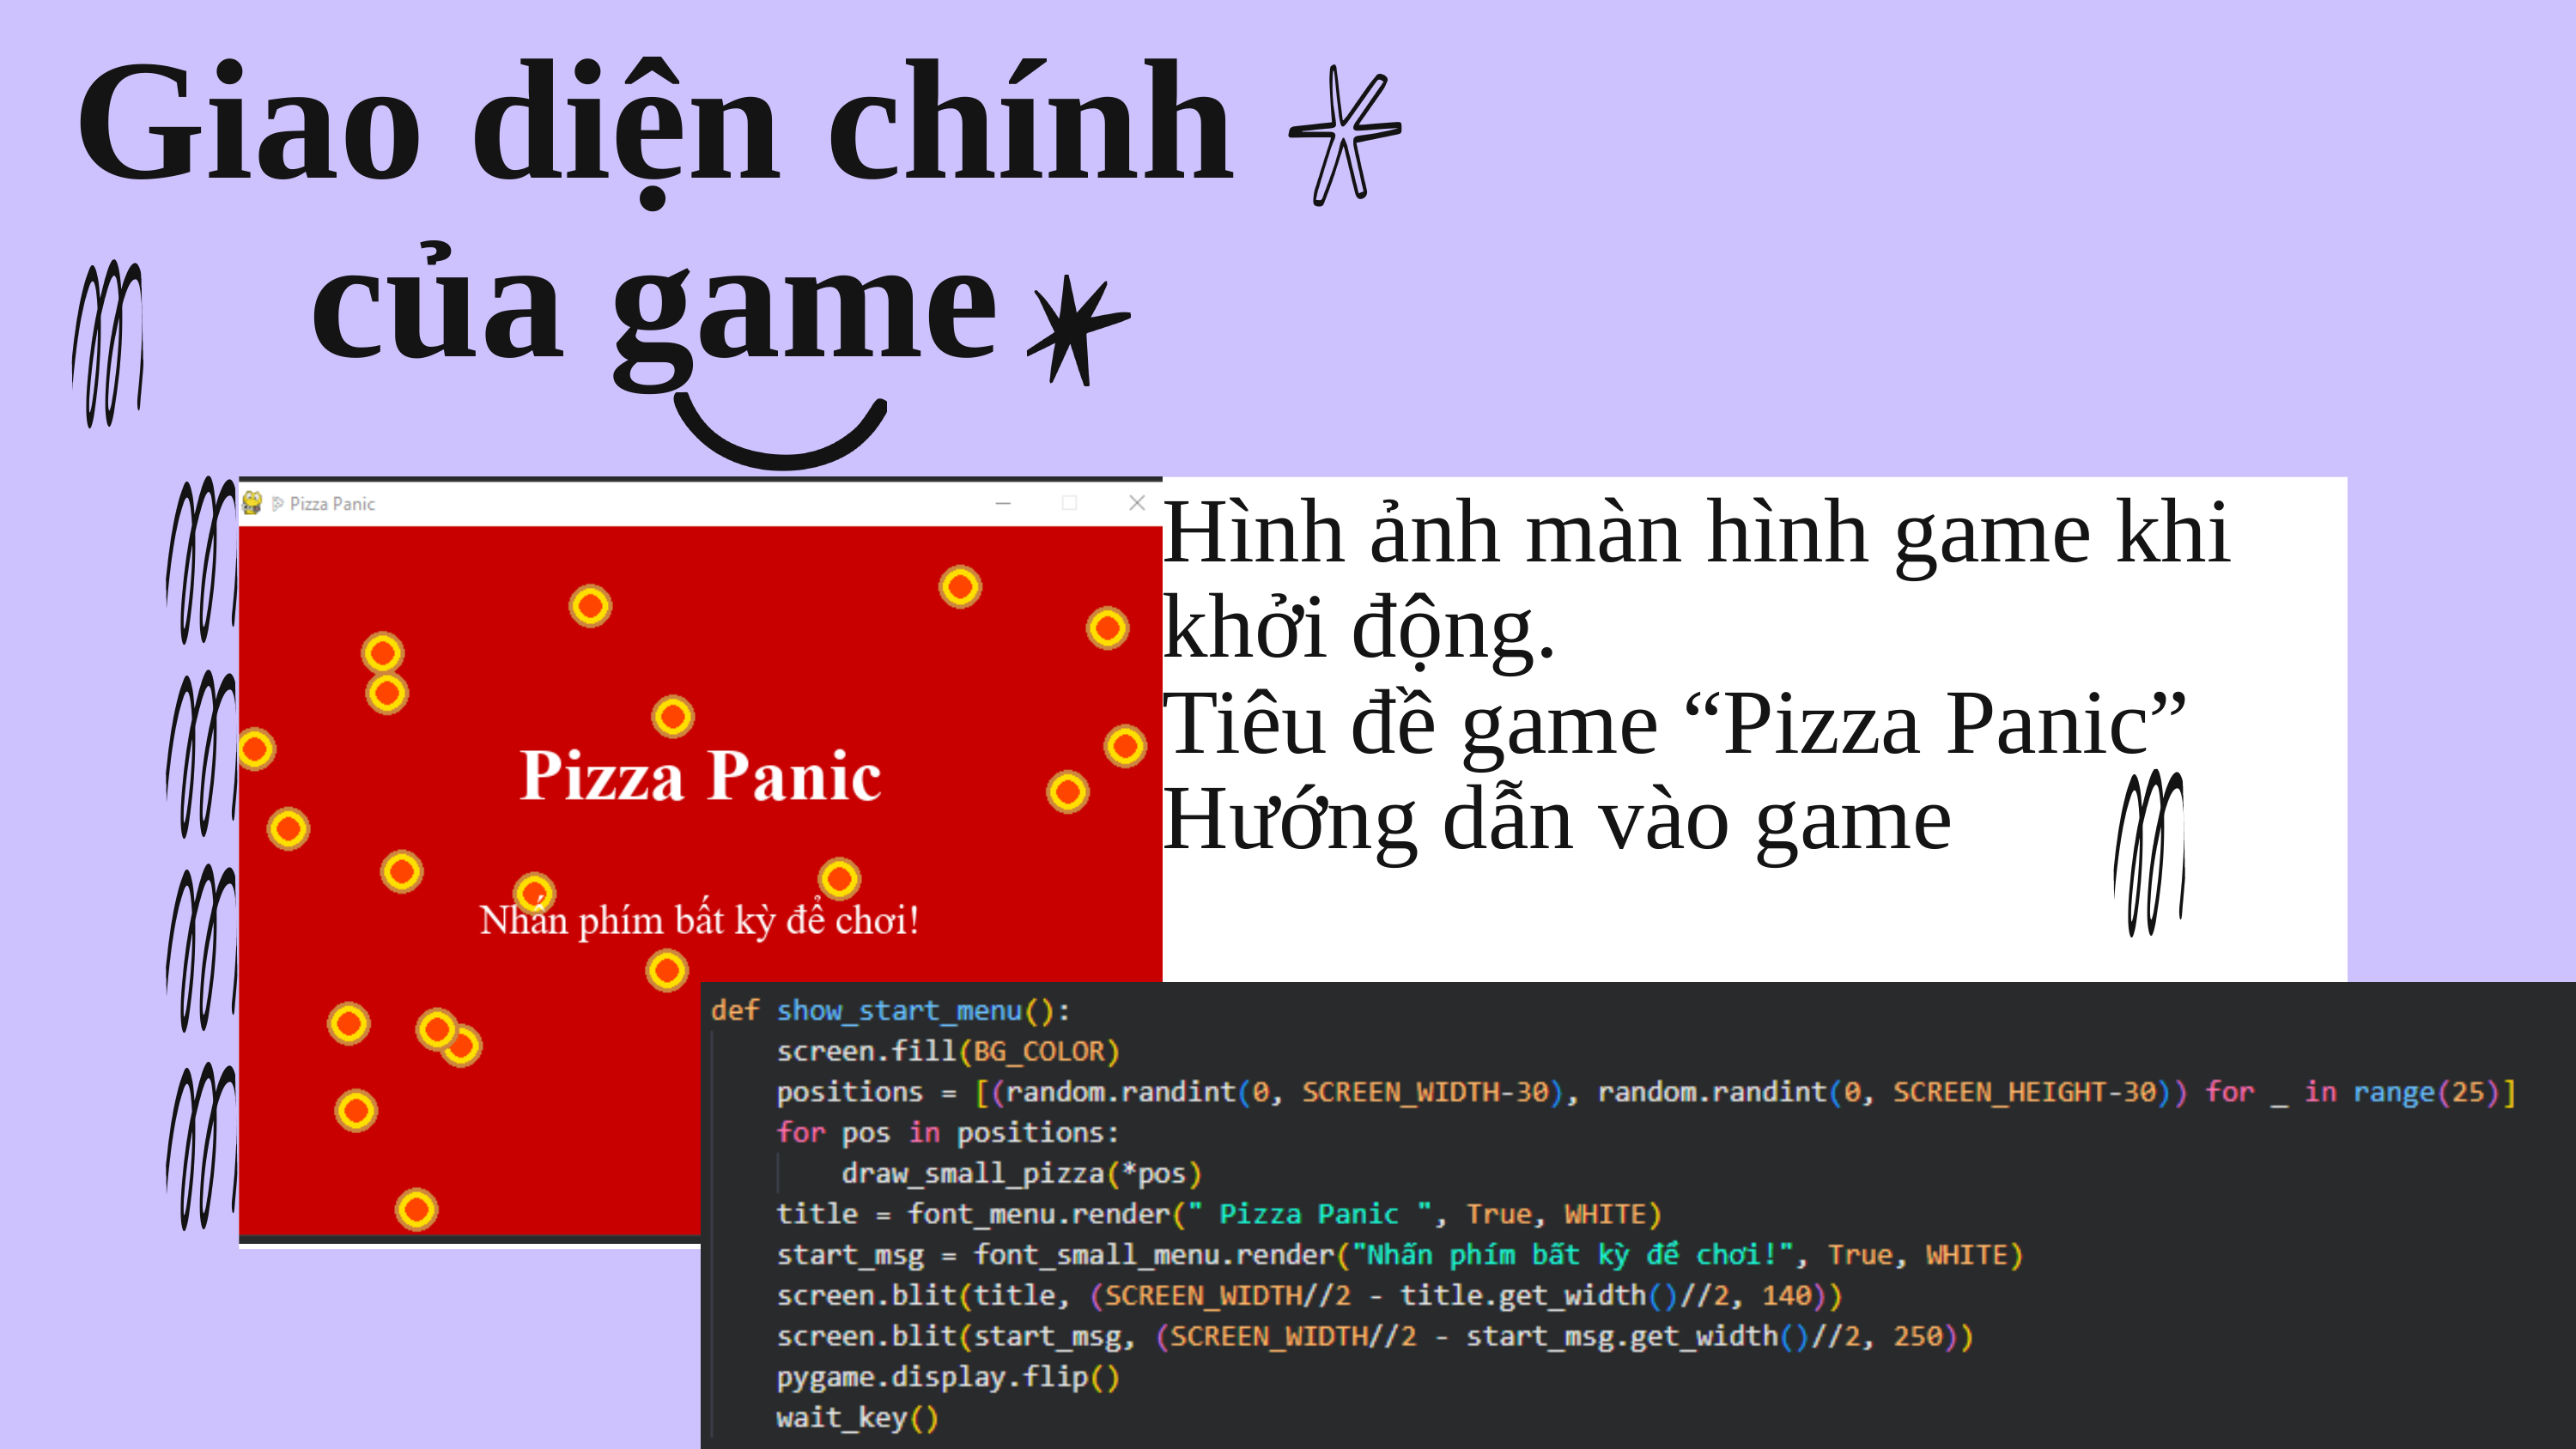

Giao diện chính của game

Hình ảnh màn hình game khi khởi động.
Tiêu đề game “Pizza Panic”
Hướng dẫn vào game